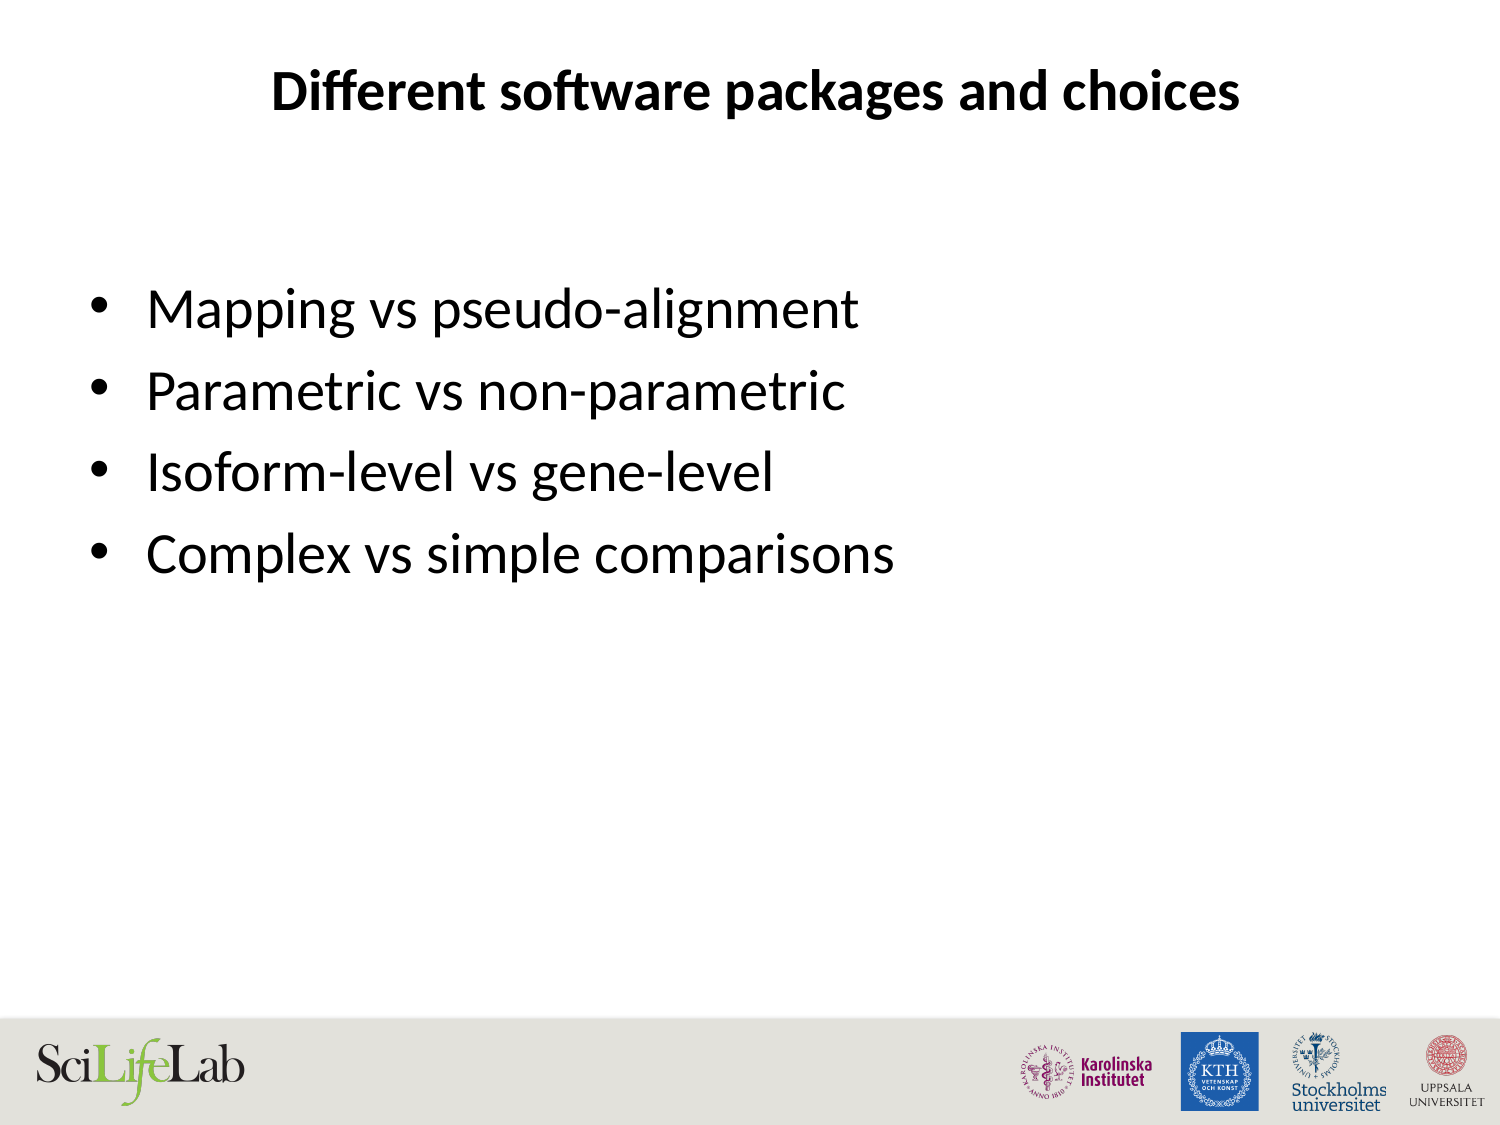

# Different software packages and choices
Mapping vs pseudo-alignment
Parametric vs non-parametric
Isoform-level vs gene-level
Complex vs simple comparisons